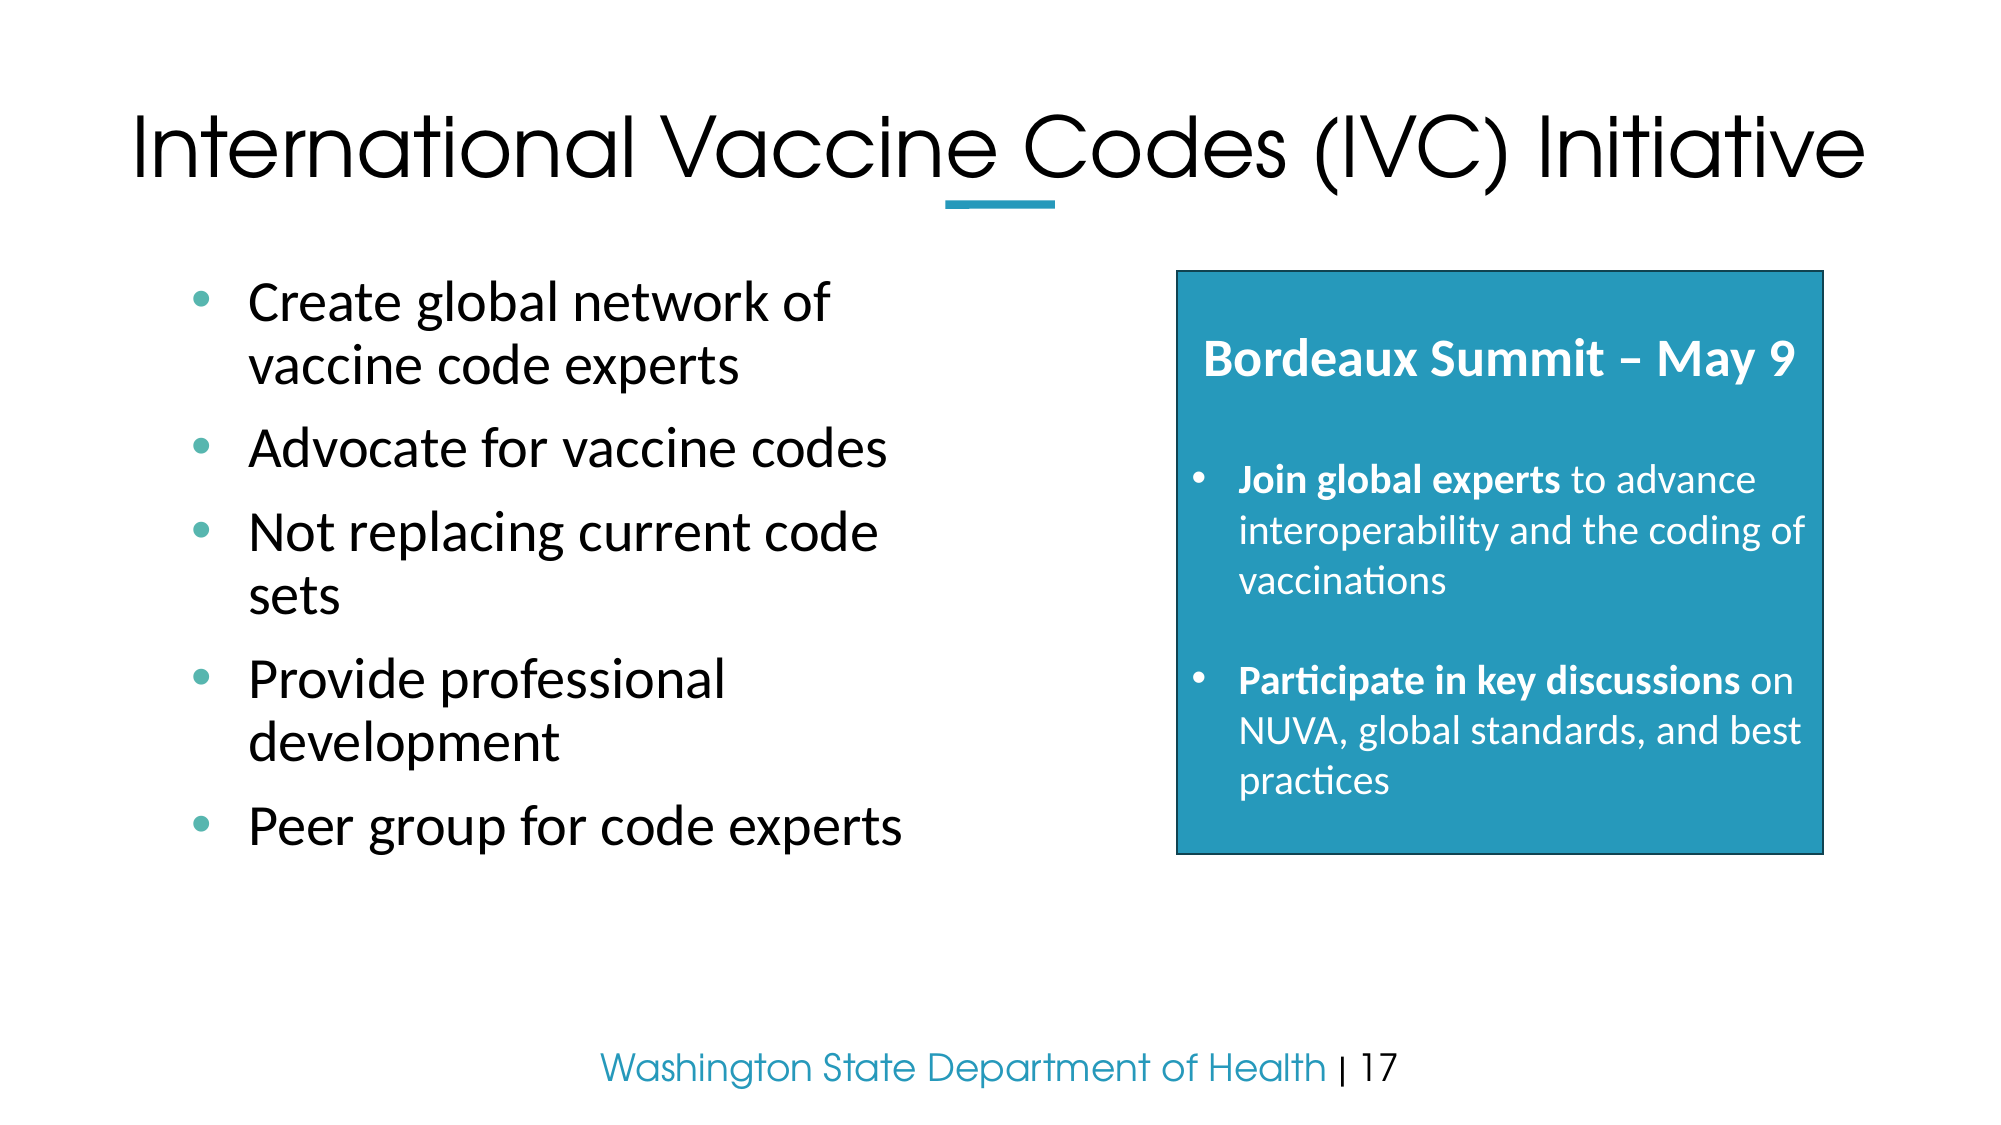

# International Vaccine Codes (IVC) Initiative
Create global network of vaccine code experts
Advocate for vaccine codes
Not replacing current code sets
Provide professional development
Peer group for code experts

Bordeaux Summit – May 9

Join global experts to advance interoperability and the coding of vaccinations

Participate in key discussions on NUVA, global standards, and best practices